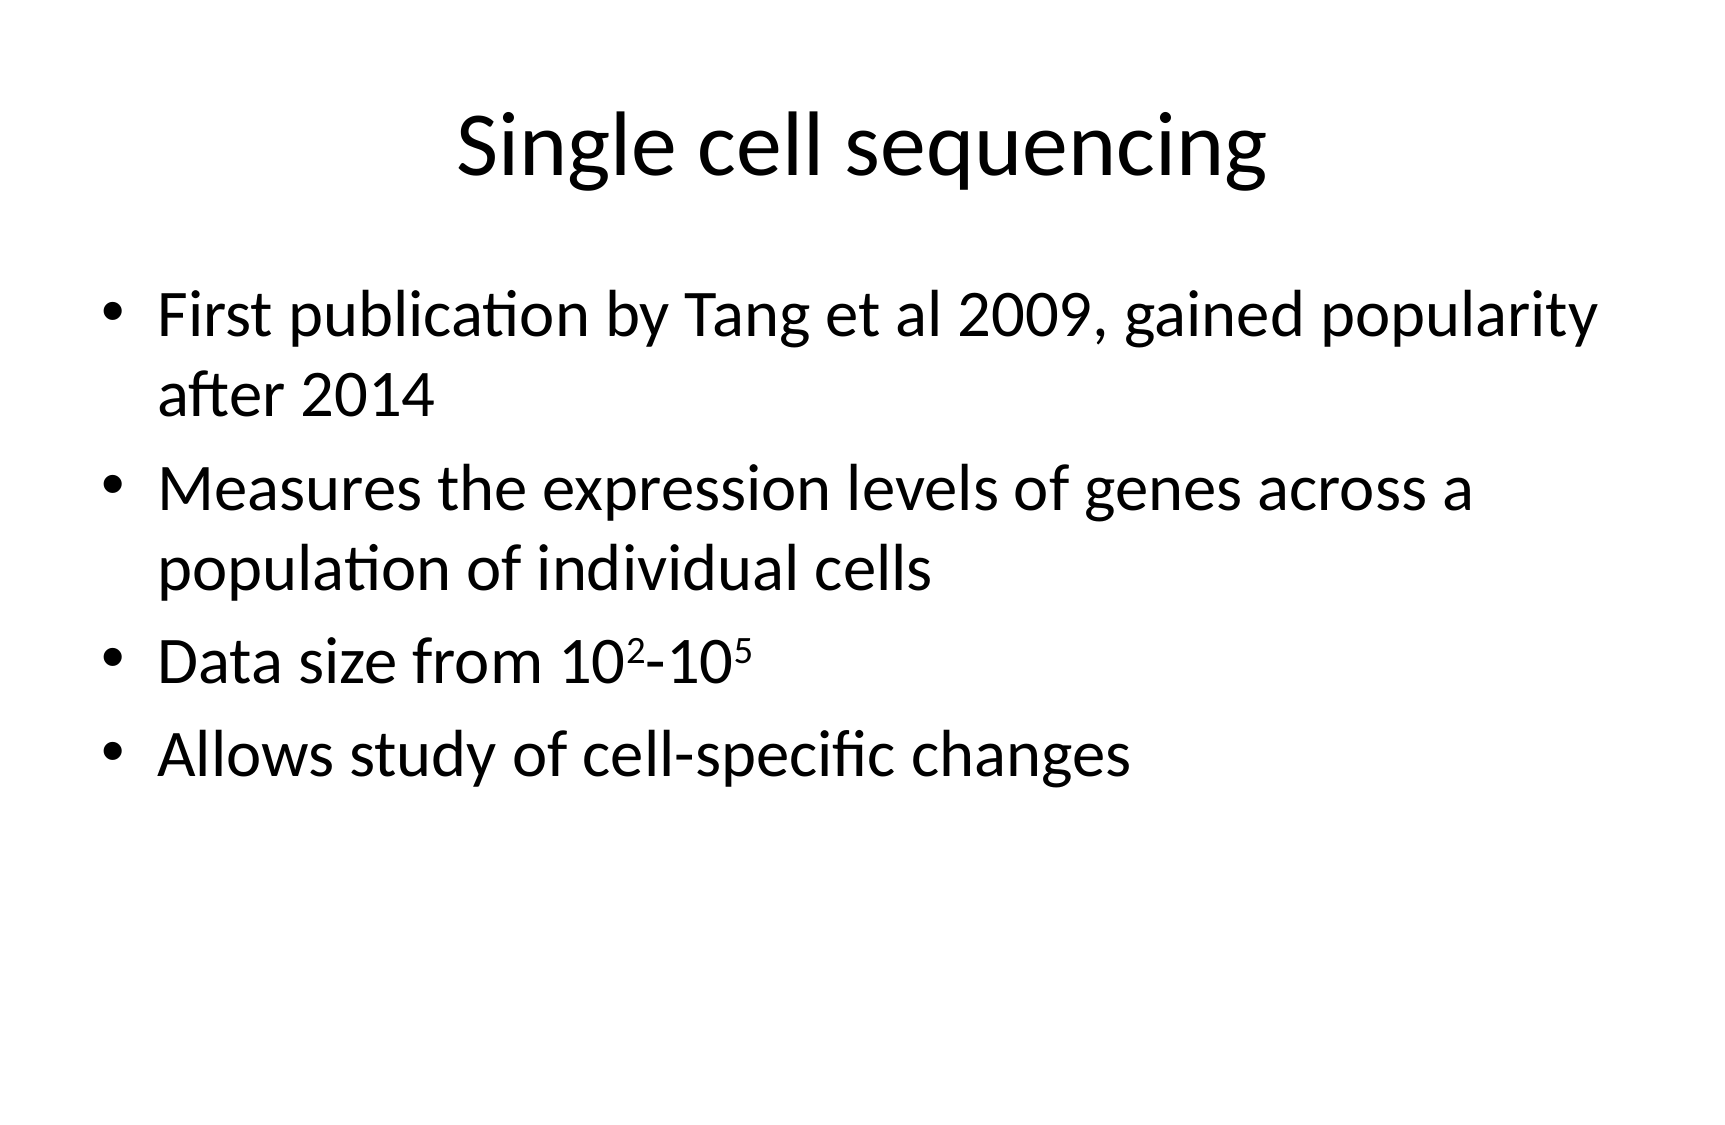

# Single cell sequencing
First publication by Tang et al 2009, gained popularity after 2014
Measures the expression levels of genes across a population of individual cells
Data size from 102-105
Allows study of cell-specific changes